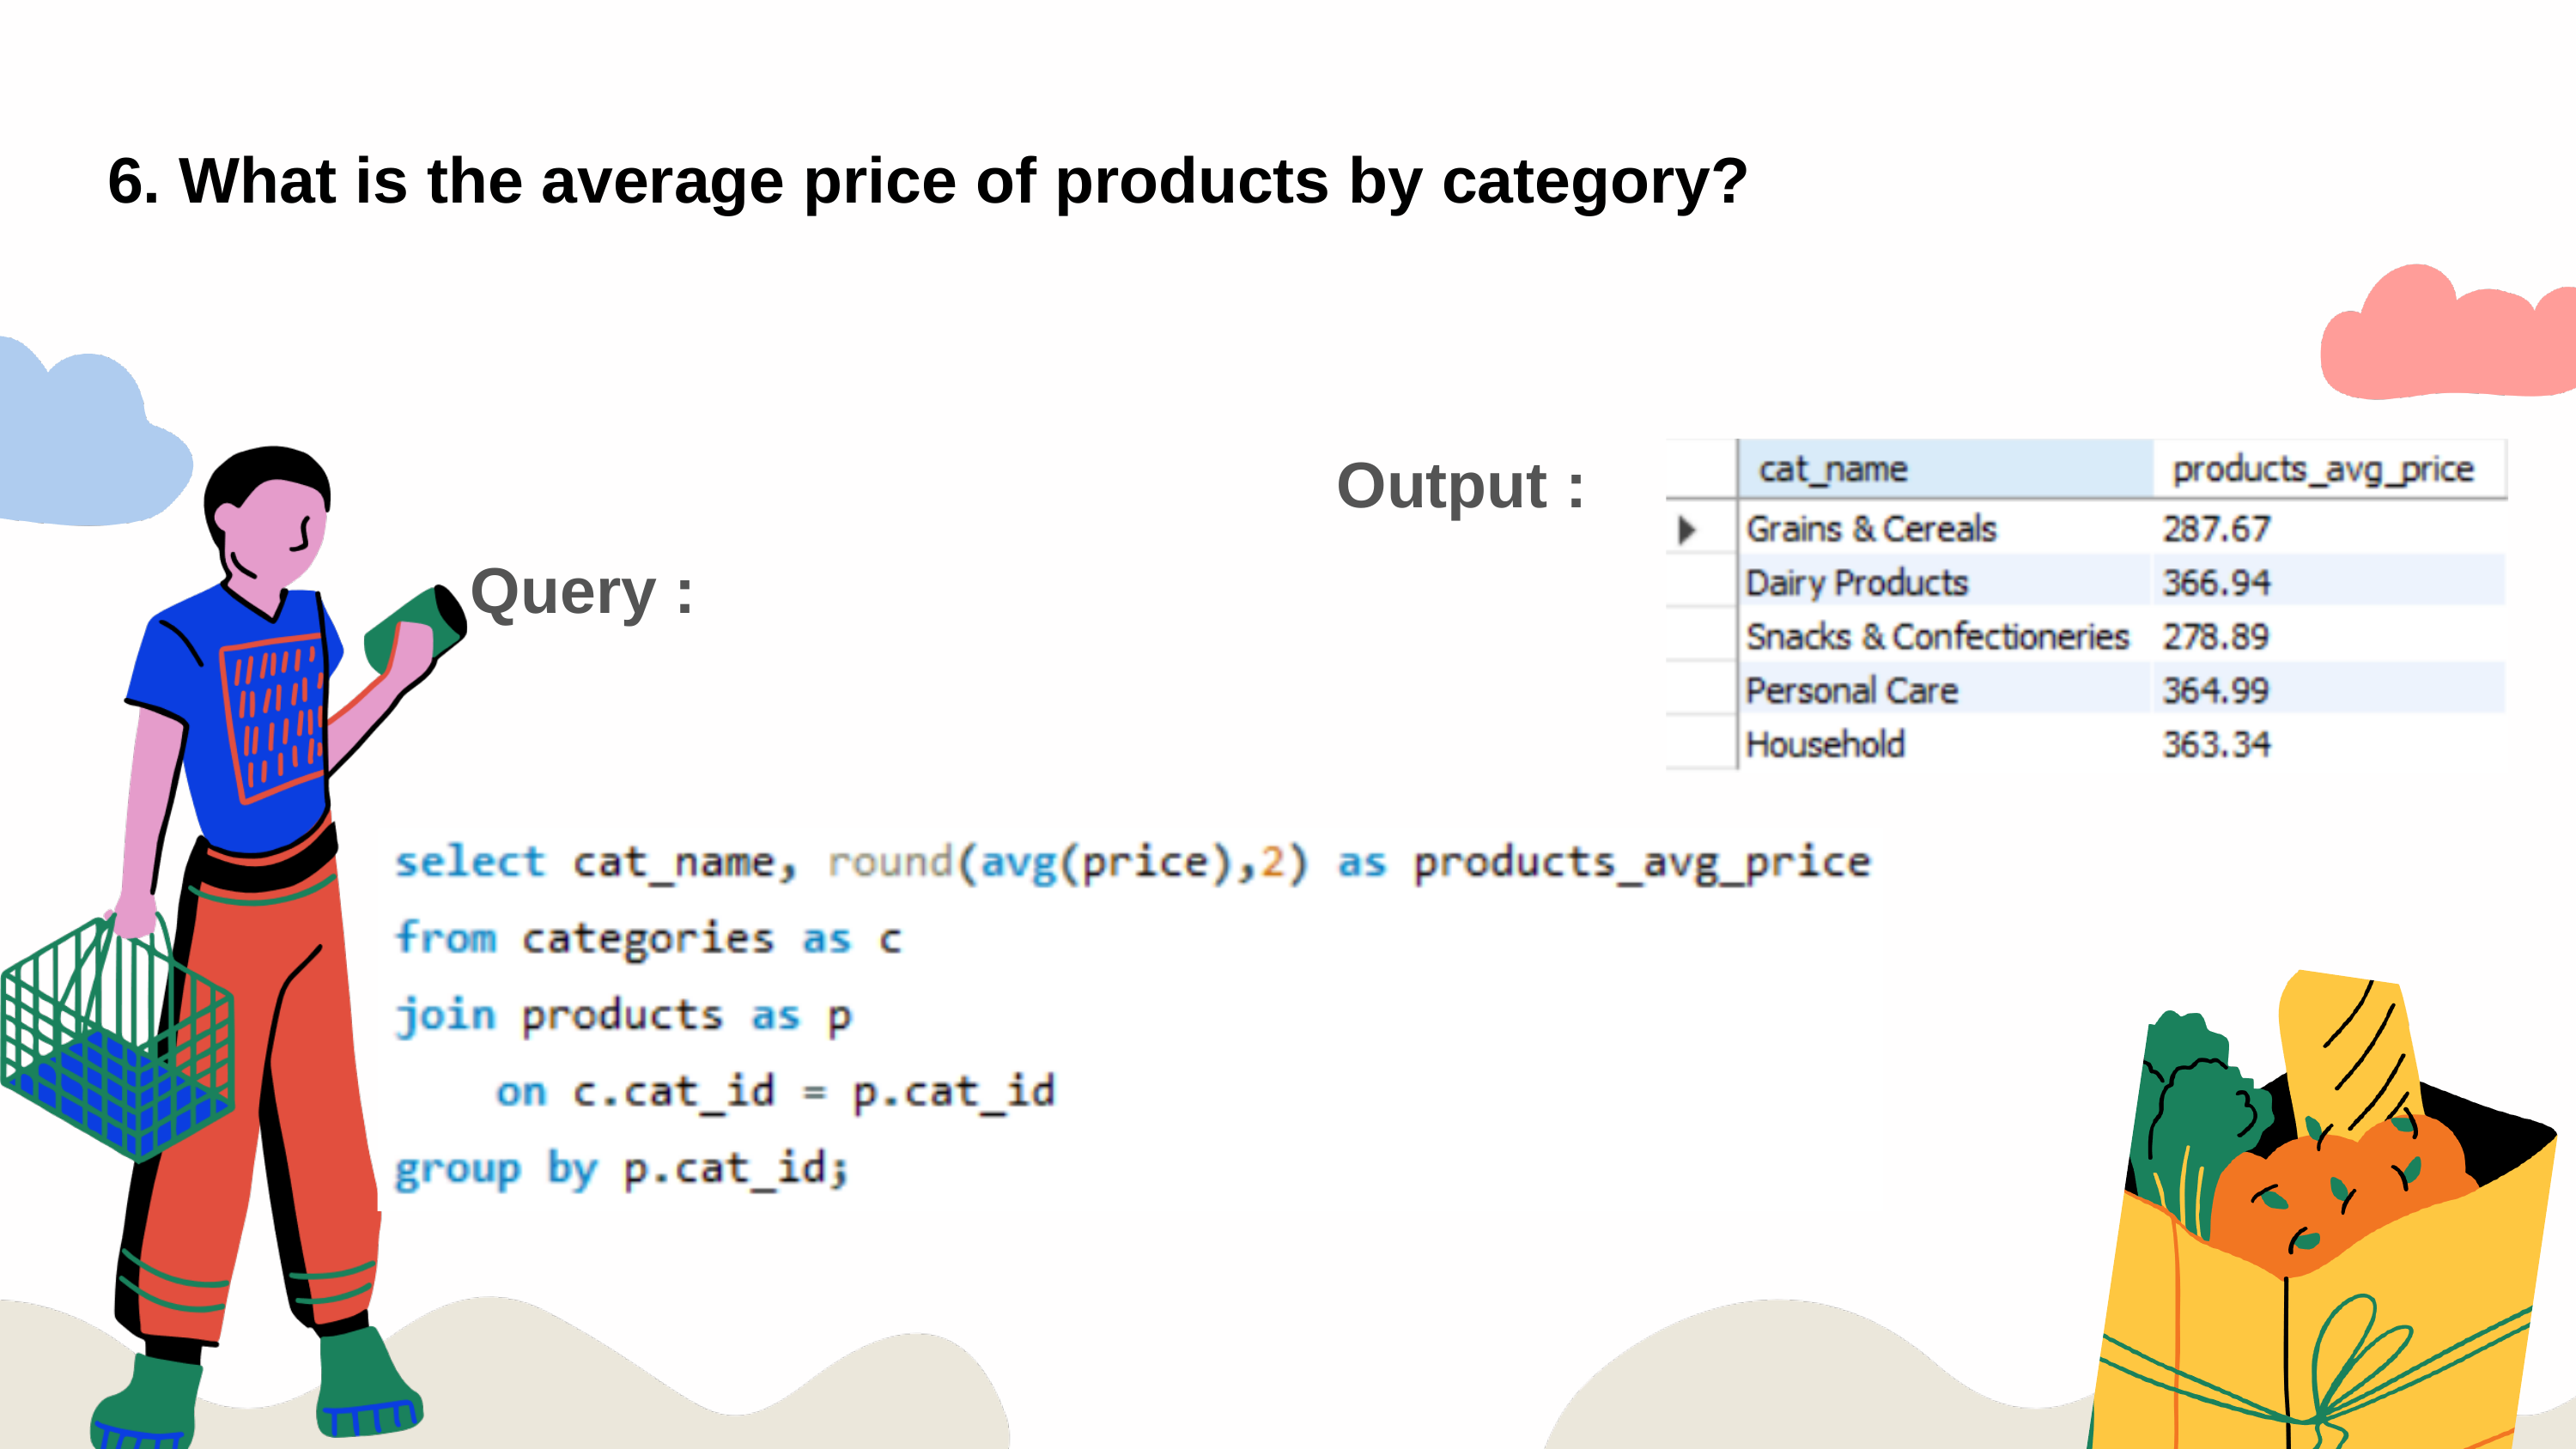

6. What is the average price of products by category?

Output :
Query :